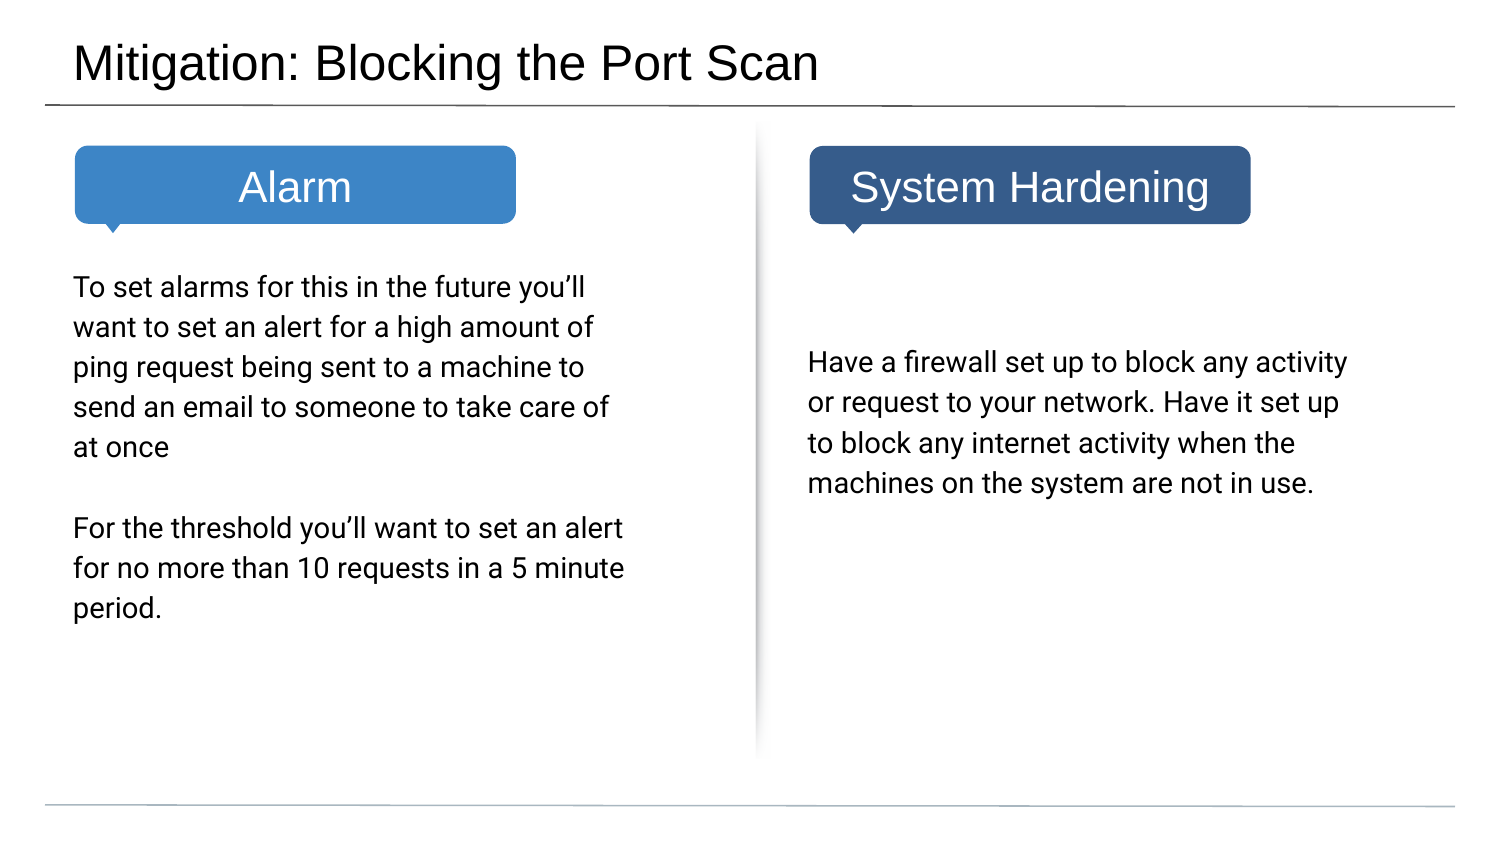

# Mitigation: Blocking the Port Scan
To set alarms for this in the future you’ll want to set an alert for a high amount of ping request being sent to a machine to send an email to someone to take care of at once

For the threshold you’ll want to set an alert for no more than 10 requests in a 5 minute period.

Have a firewall set up to block any activity or request to your network. Have it set up to block any internet activity when the machines on the system are not in use.